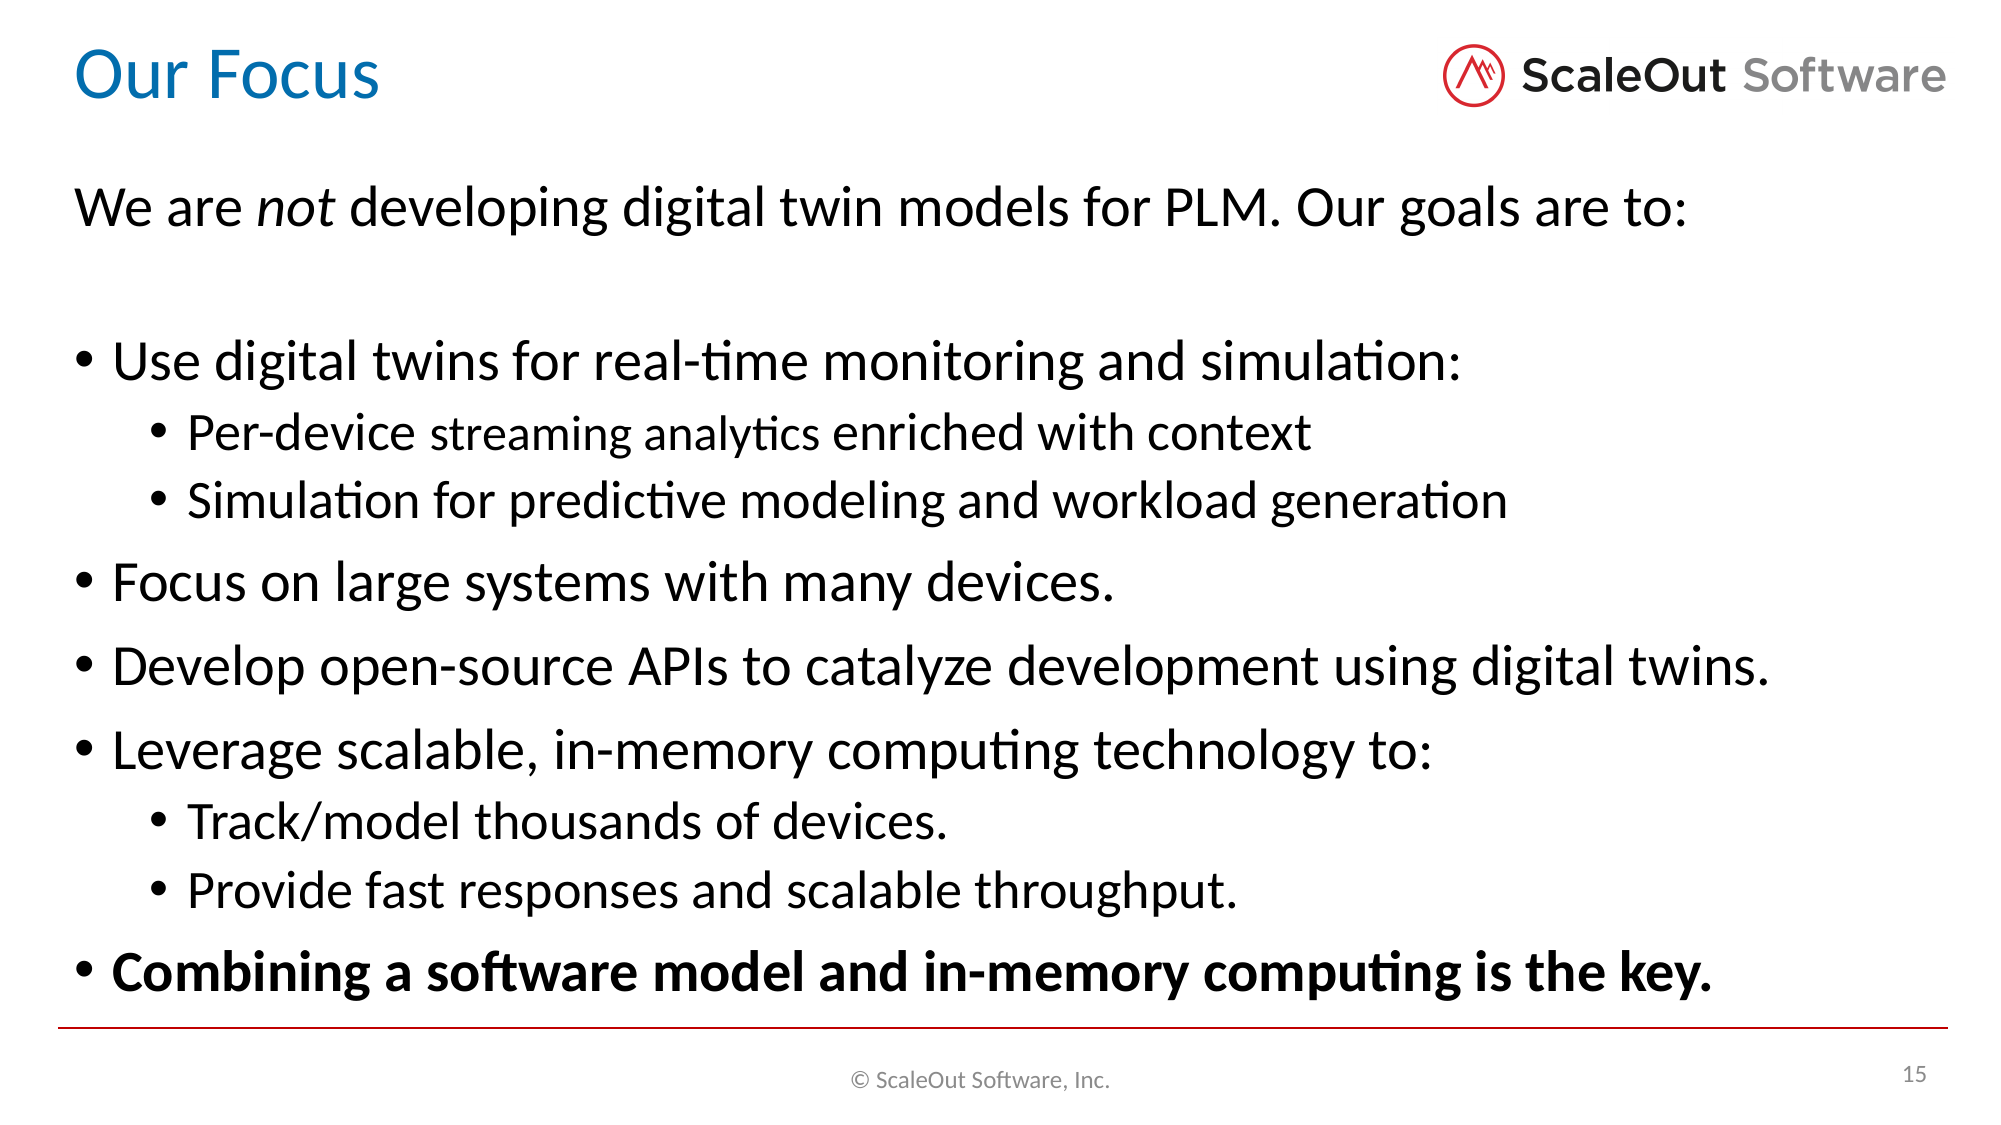

# Our Focus
We are not developing digital twin models for PLM. Our goals are to:
Use digital twins for real-time monitoring and simulation:
Per-device streaming analytics enriched with context
Simulation for predictive modeling and workload generation
Focus on large systems with many devices.
Develop open-source APIs to catalyze development using digital twins.
Leverage scalable, in-memory computing technology to:
Track/model thousands of devices.
Provide fast responses and scalable throughput.
Combining a software model and in-memory computing is the key.

15
© ScaleOut Software, Inc.